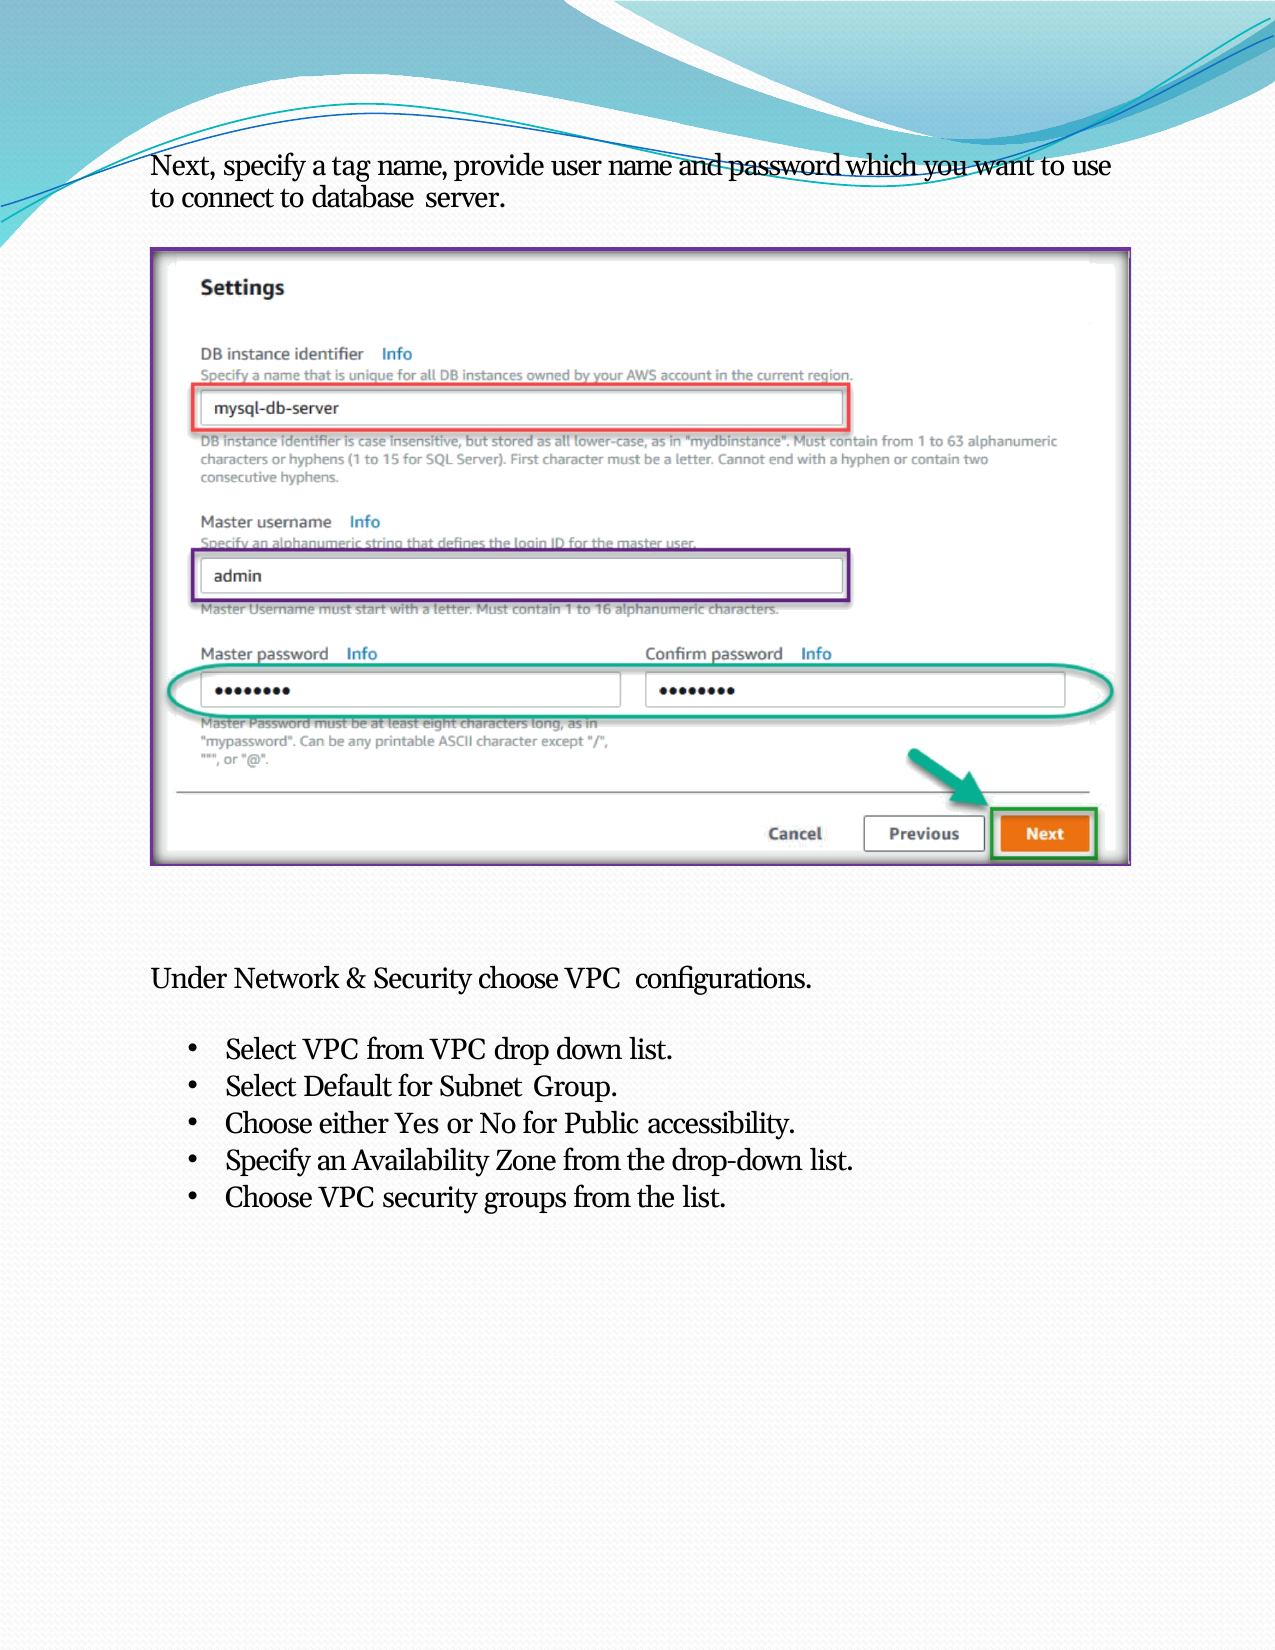

Next, specify a tag name, provide user name and password which you want to use  to connect to database server.

Under Network & Security choose VPC configurations.

Select VPC from VPC drop down list.
Select Default for Subnet Group.
Choose either Yes or No for Public accessibility.
Specify an Availability Zone from the drop-down list.
Choose VPC security groups from the list.